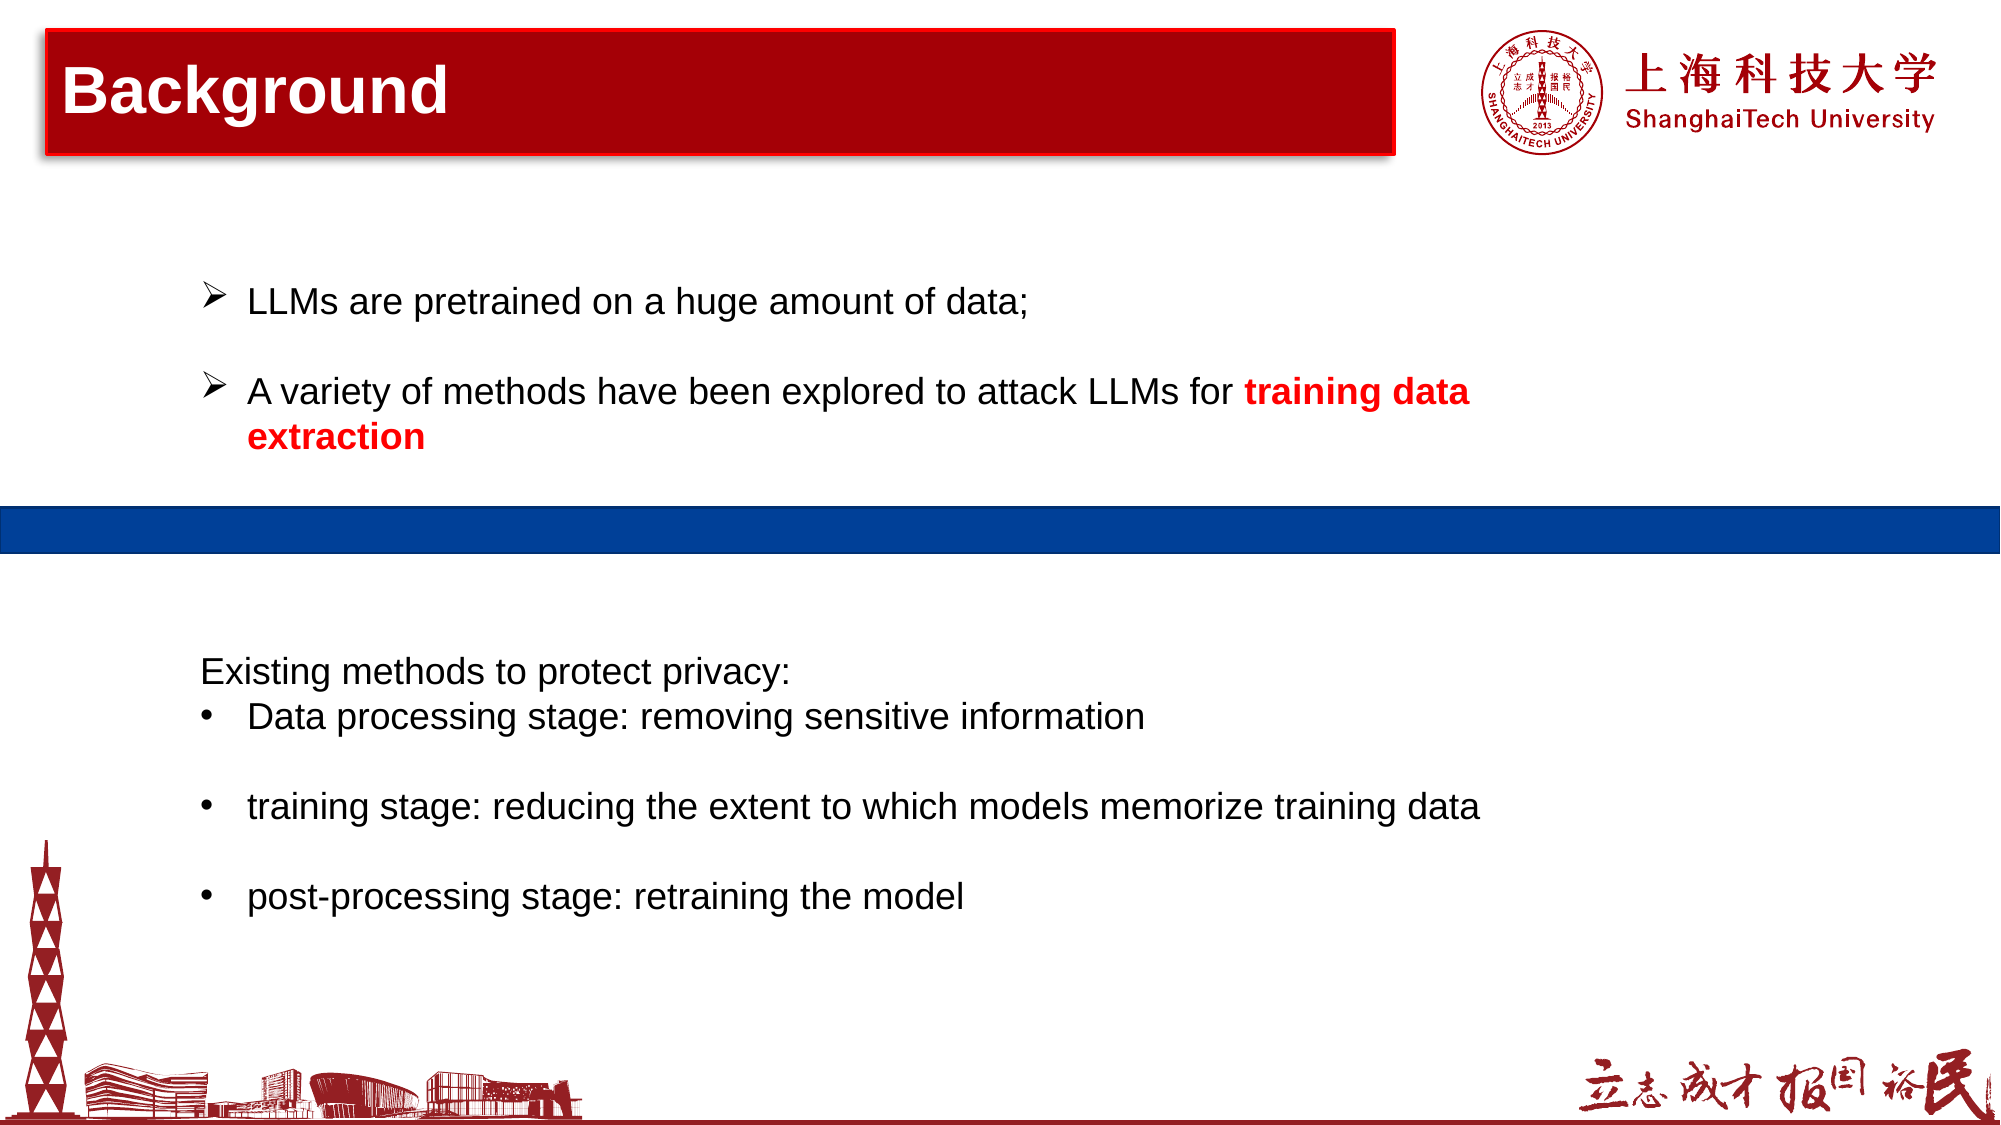

# Background
Background
LLMs are pretrained on a huge amount of data;

A variety of methods have been explored to attack LLMs for training data extraction

Existing methods to protect privacy:
Data processing stage: removing sensitive information

training stage: reducing the extent to which models memorize training data

post-processing stage: retraining the model